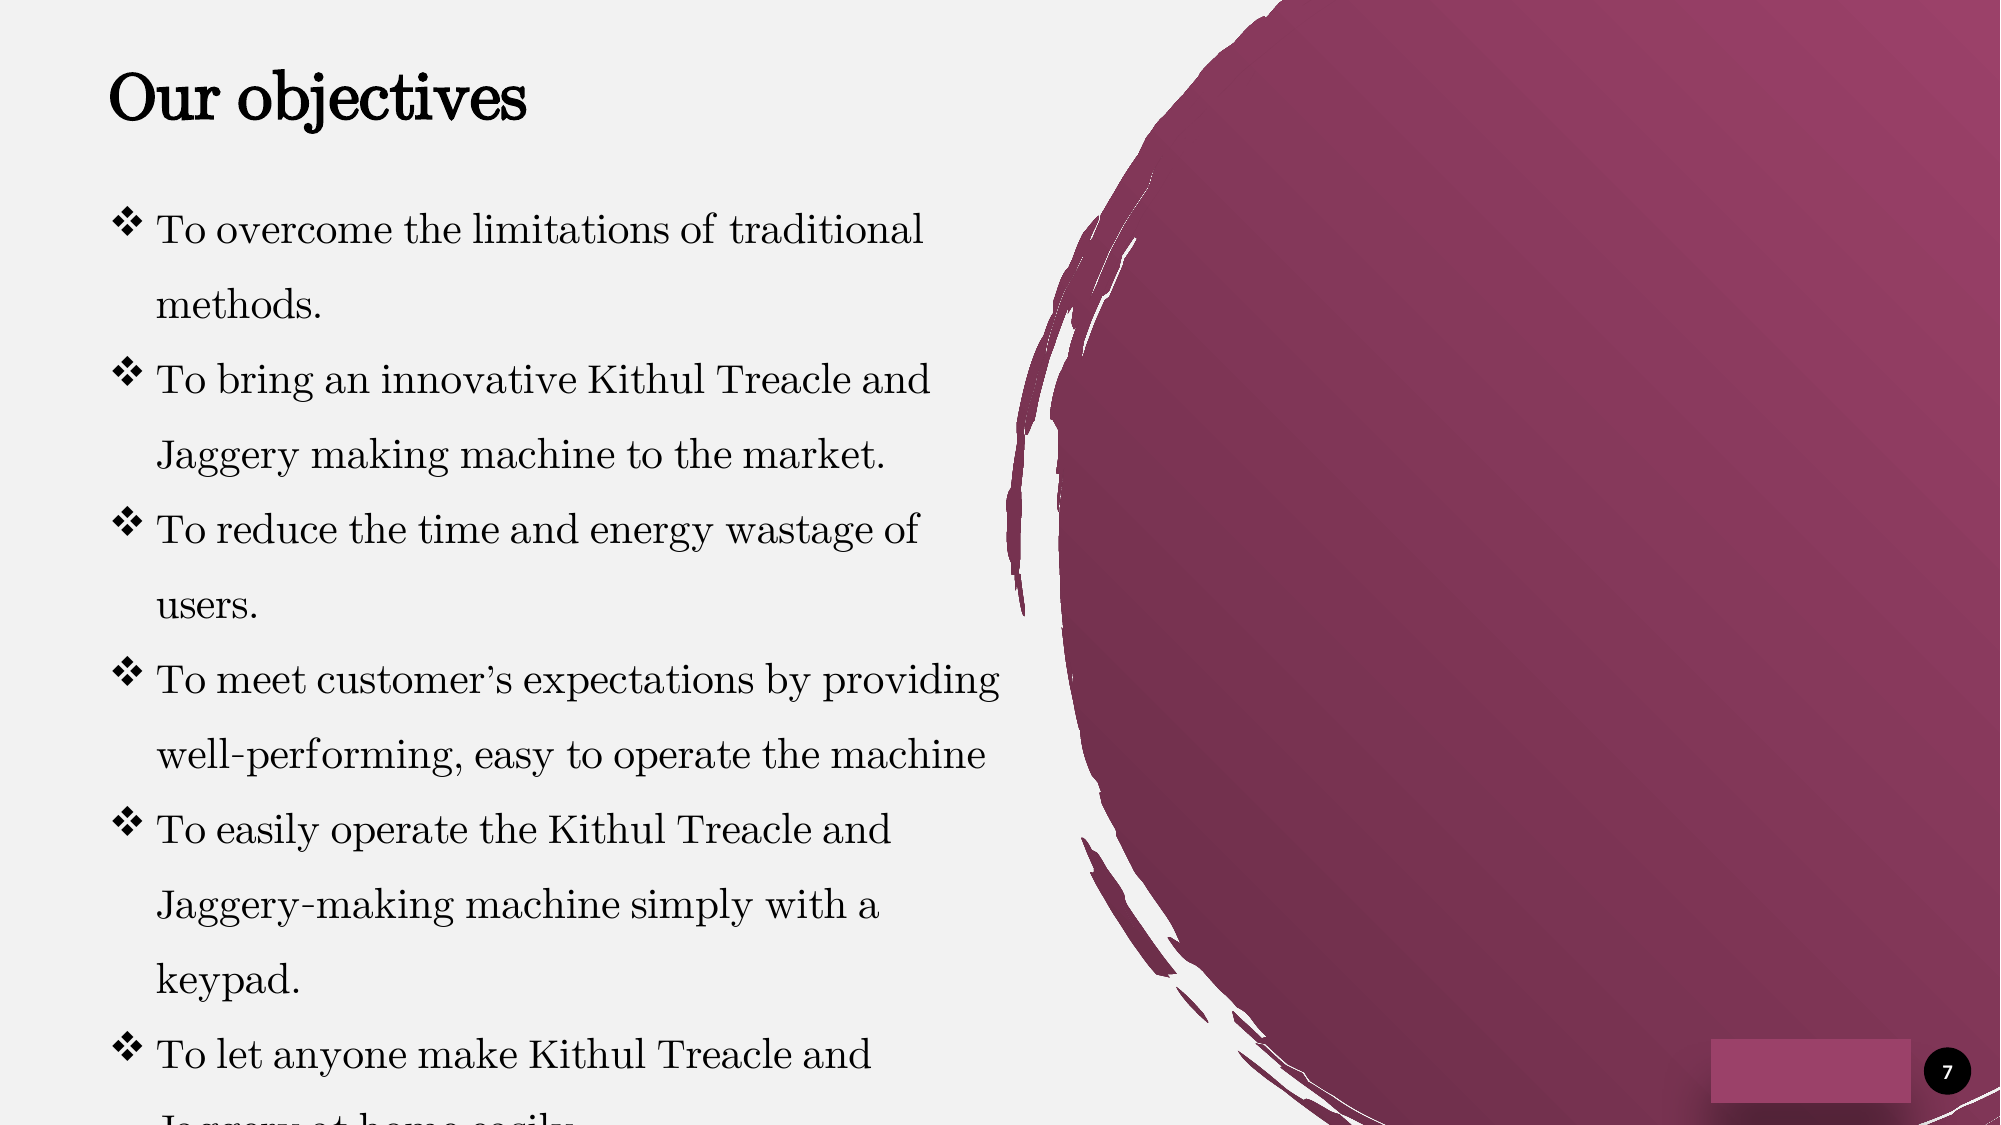

Our objectives

To overcome the limitations of traditional methods.
To bring an innovative Kithul Treacle and Jaggery making machine to the market.
To reduce the time and energy wastage of users.
To meet customer’s expectations by providing well-performing, easy to operate the machine
To easily operate the Kithul Treacle and Jaggery-making machine simply with a keypad.
To let anyone make Kithul Treacle and Jaggery at home easily.

7